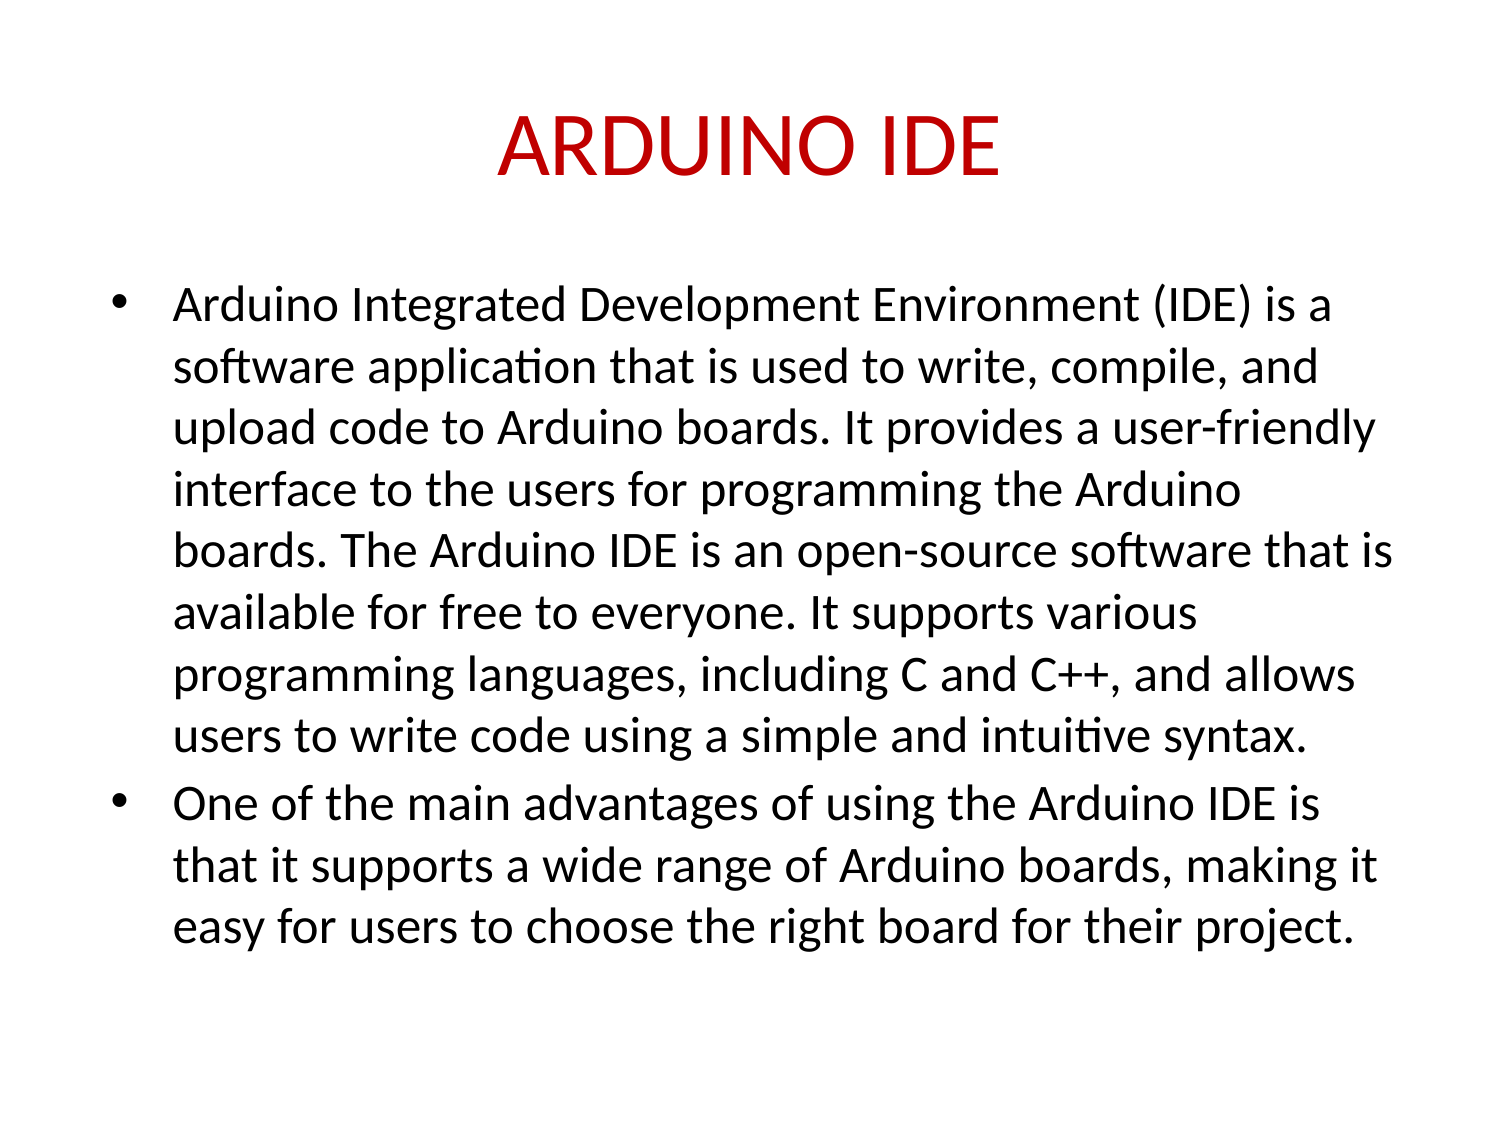

# ARDUINO IDE
Arduino Integrated Development Environment (IDE) is a software application that is used to write, compile, and upload code to Arduino boards. It provides a user-friendly interface to the users for programming the Arduino boards. The Arduino IDE is an open-source software that is available for free to everyone. It supports various programming languages, including C and C++, and allows users to write code using a simple and intuitive syntax.
One of the main advantages of using the Arduino IDE is that it supports a wide range of Arduino boards, making it easy for users to choose the right board for their project.